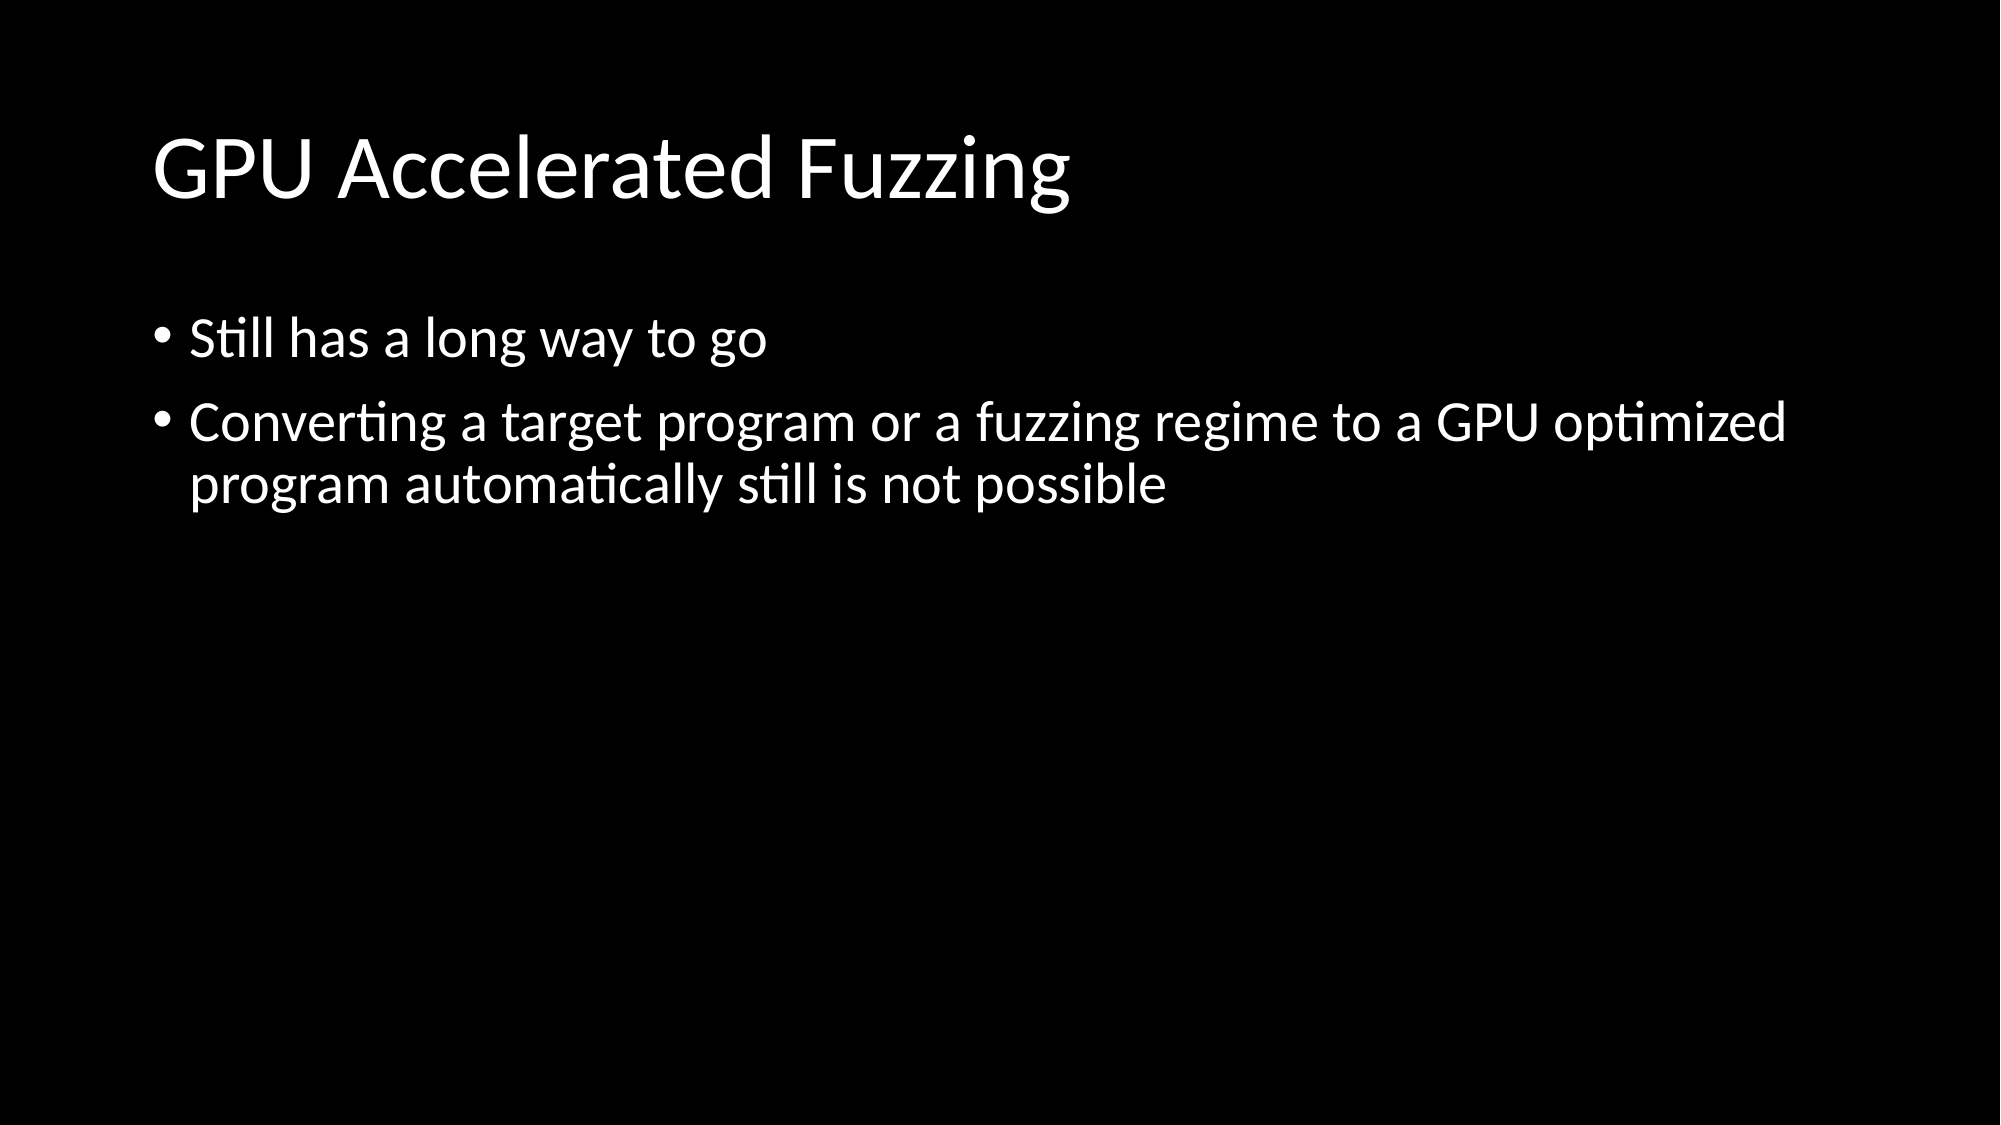

# GPU Accelerated Fuzzing
Still has a long way to go
Converting a target program or a fuzzing regime to a GPU optimized program automatically still is not possible